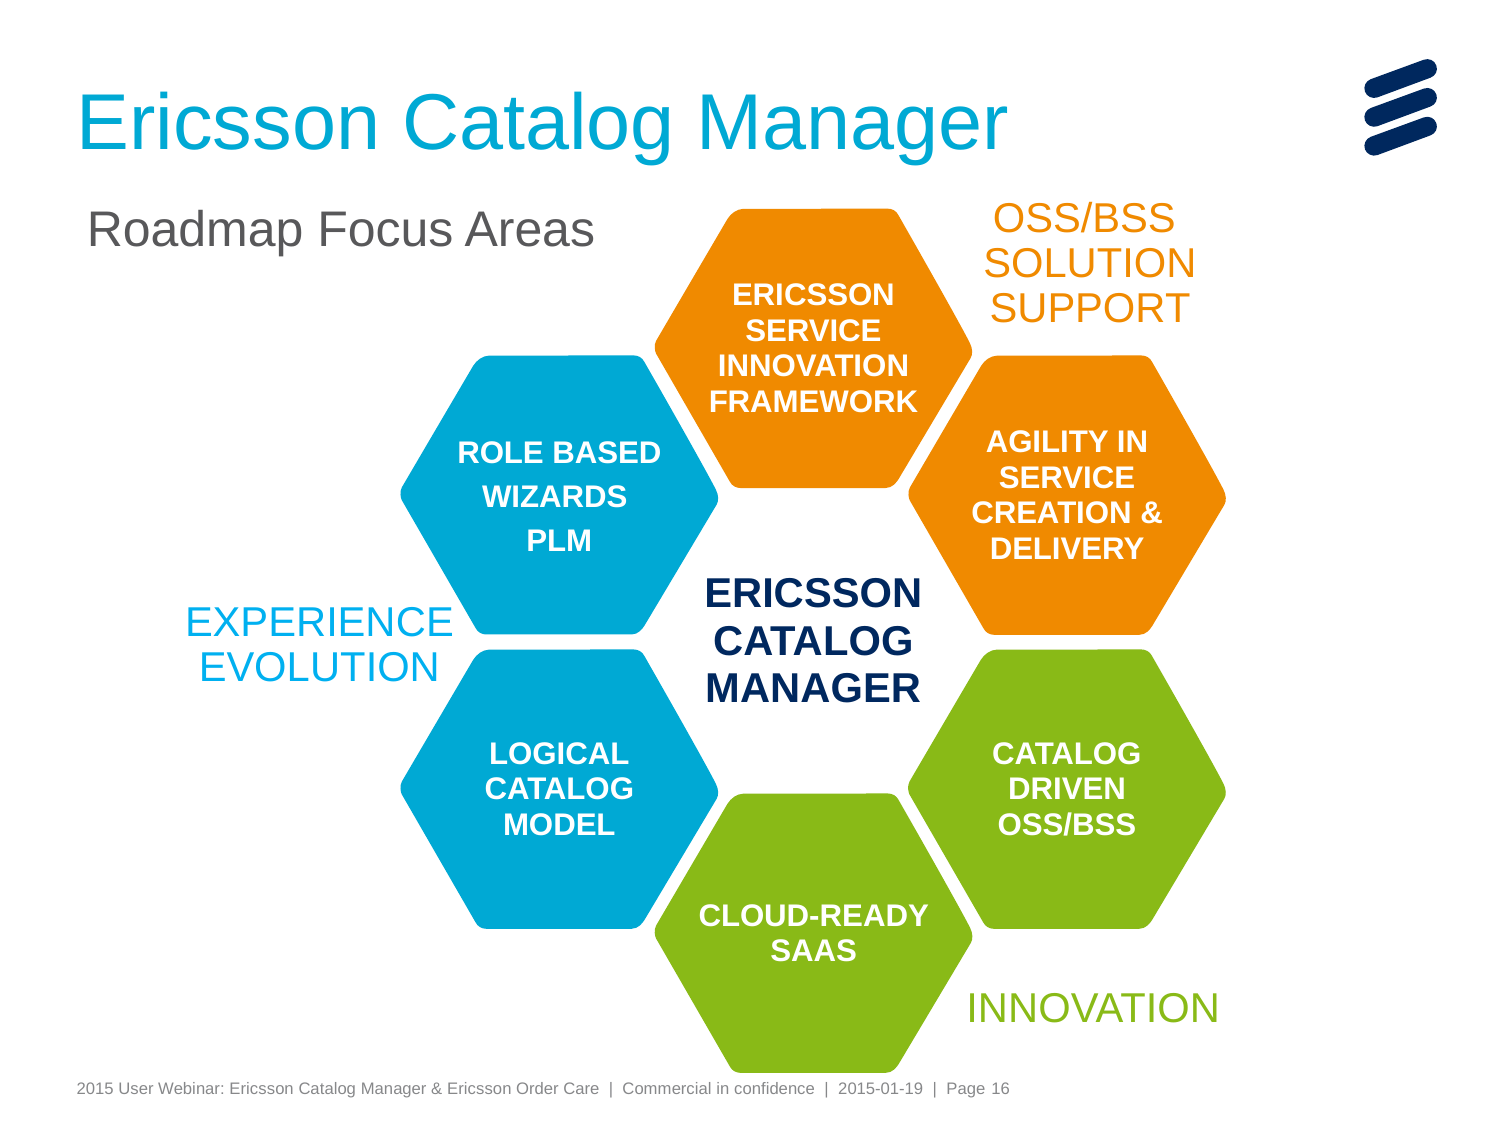

# Ericsson Catalog Manager
Roadmap Focus Areas
OSS/BSS
SOLUTION SUPPORT
ERICSSON
SERVICE
INNOVATION
FRAMEWORK
AGILITY IN SERVICE CREATION & DELIVERY
 ROLE BASED
WIZARDS
PLM
ERICSSON CATALOG
MANAGER
EXPERIENCE
EVOLUTION
LOGICAL
CATALOG
MODEL
CATALOG
DRIVEN
OSS/BSS
CLOUD-READY
SAAS
INNOVATION